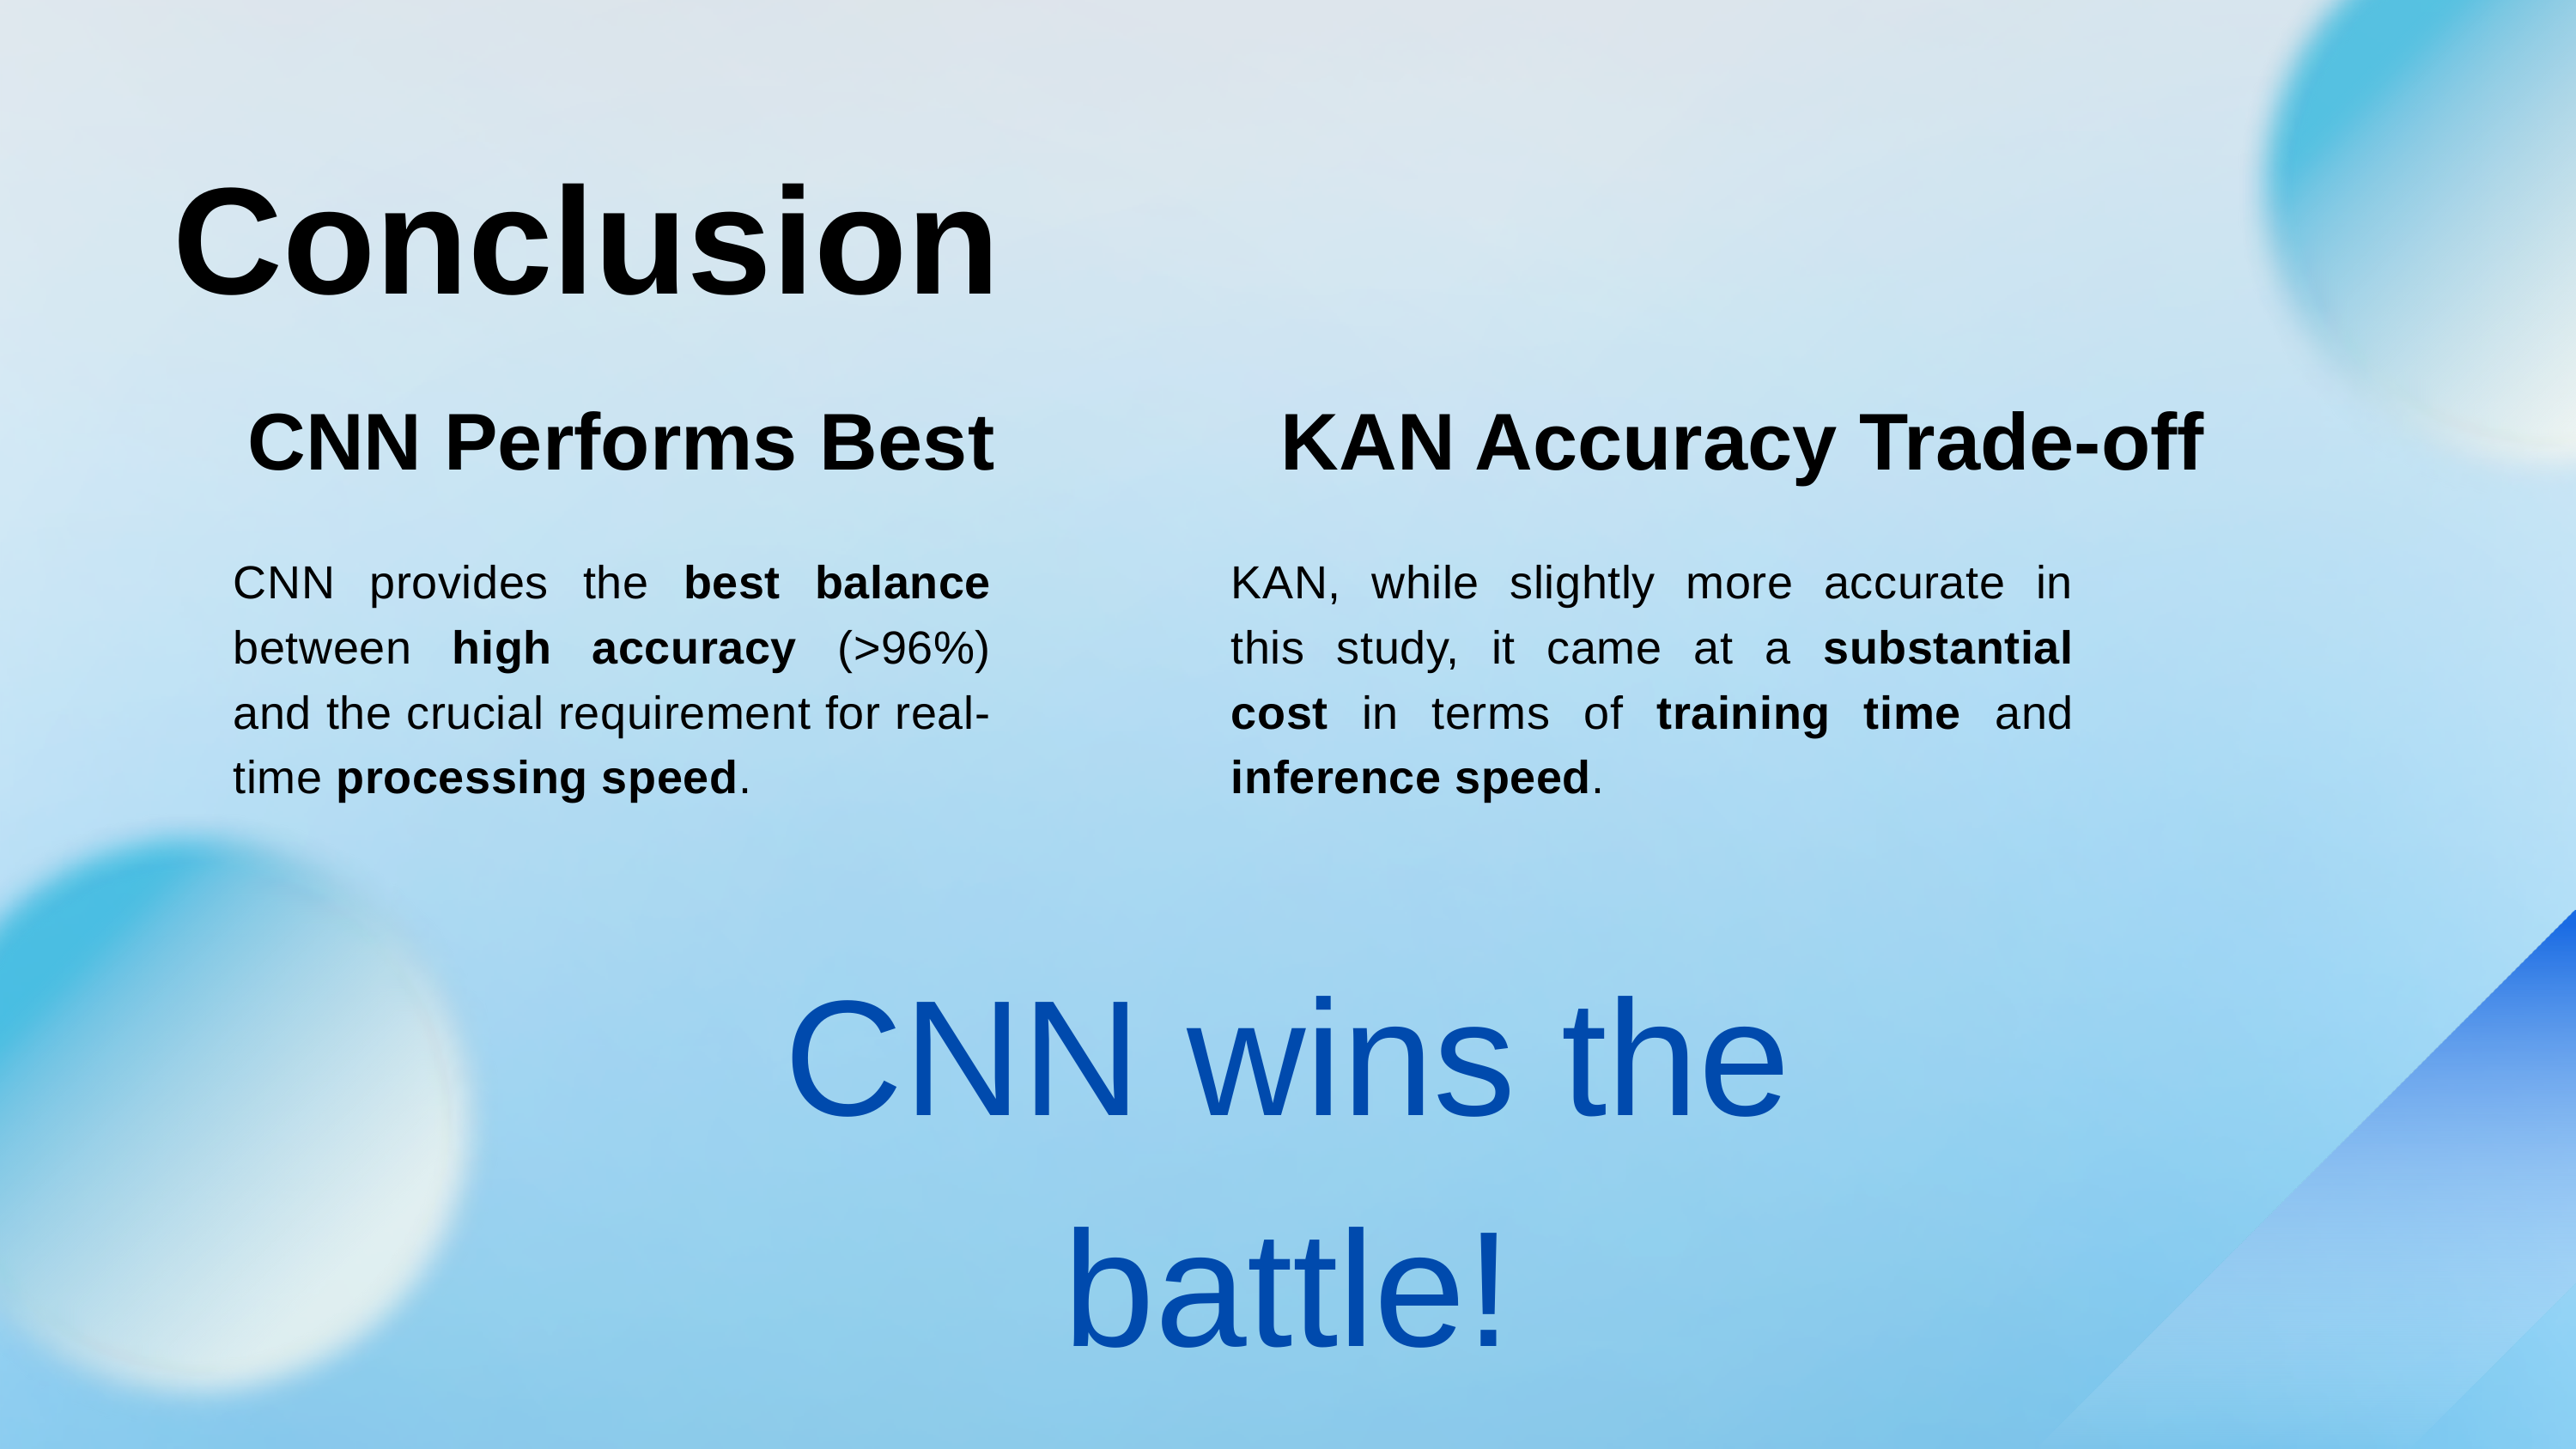

Conclusion
CNN Performs Best
KAN Accuracy Trade-off
CNN provides the best balance between high accuracy (>96%) and the crucial requirement for real-time processing speed.
KAN, while slightly more accurate in this study, it came at a substantial cost in terms of training time and inference speed.

CNN wins the battle!